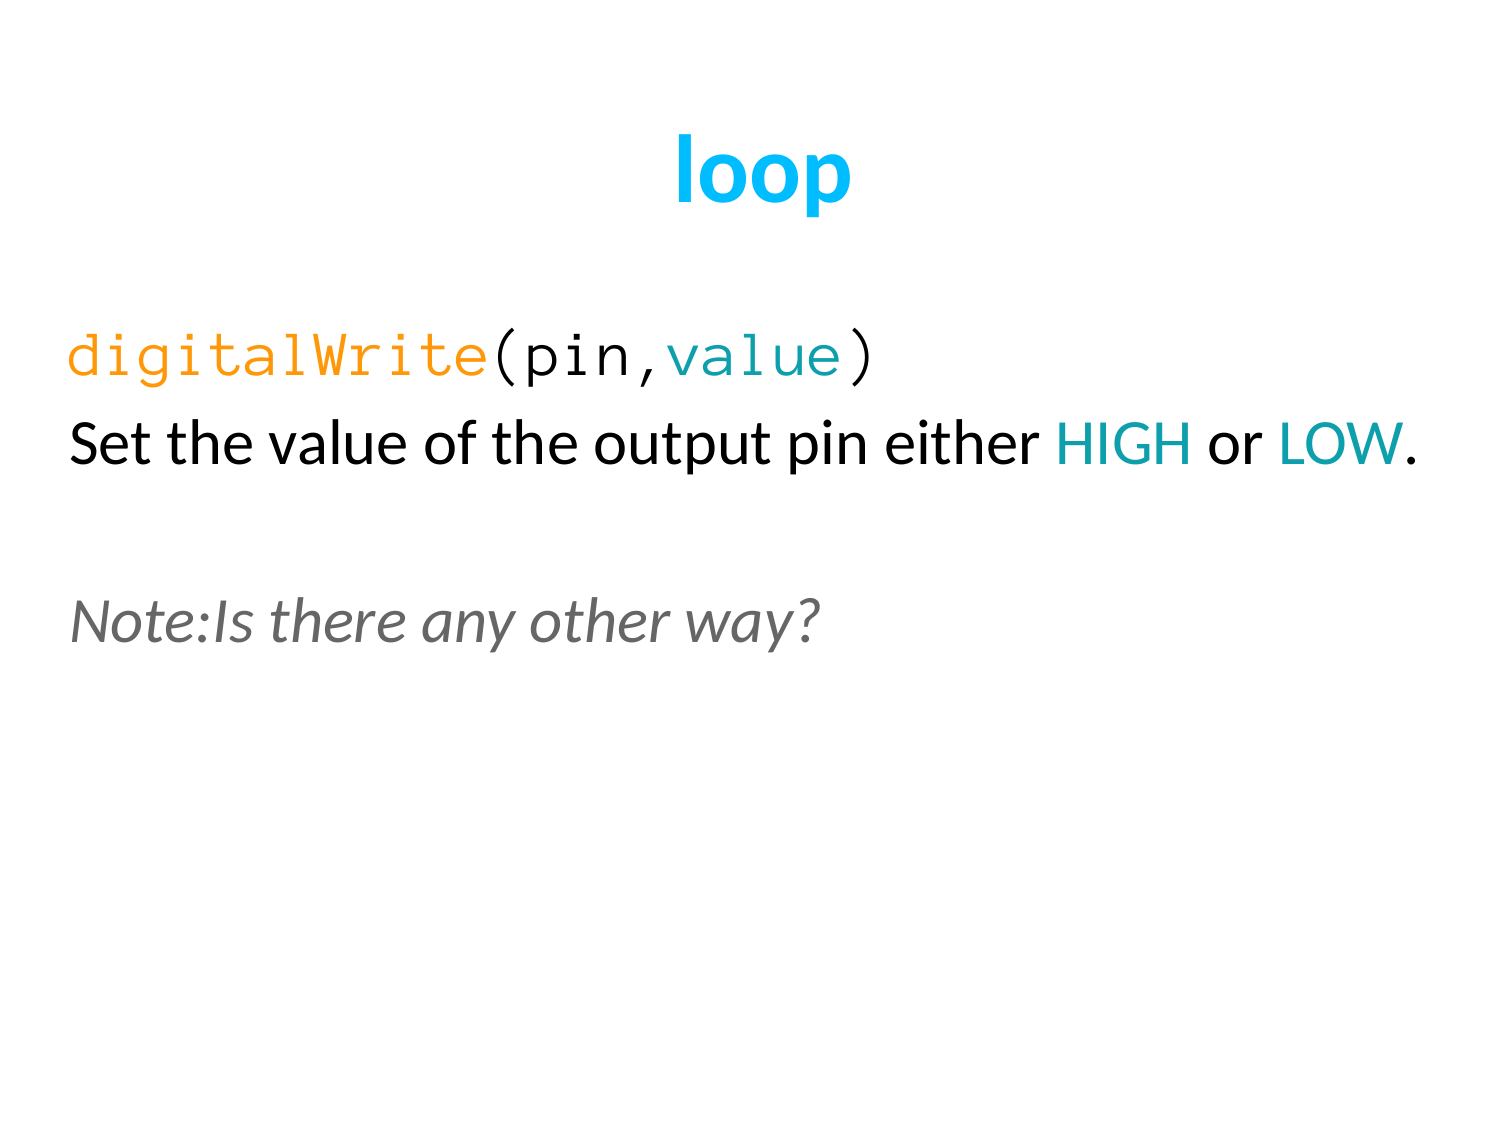

loop
digitalWrite(pin,value)
Set the value of the output pin either HIGH or LOW.

Note:Is there any other way?